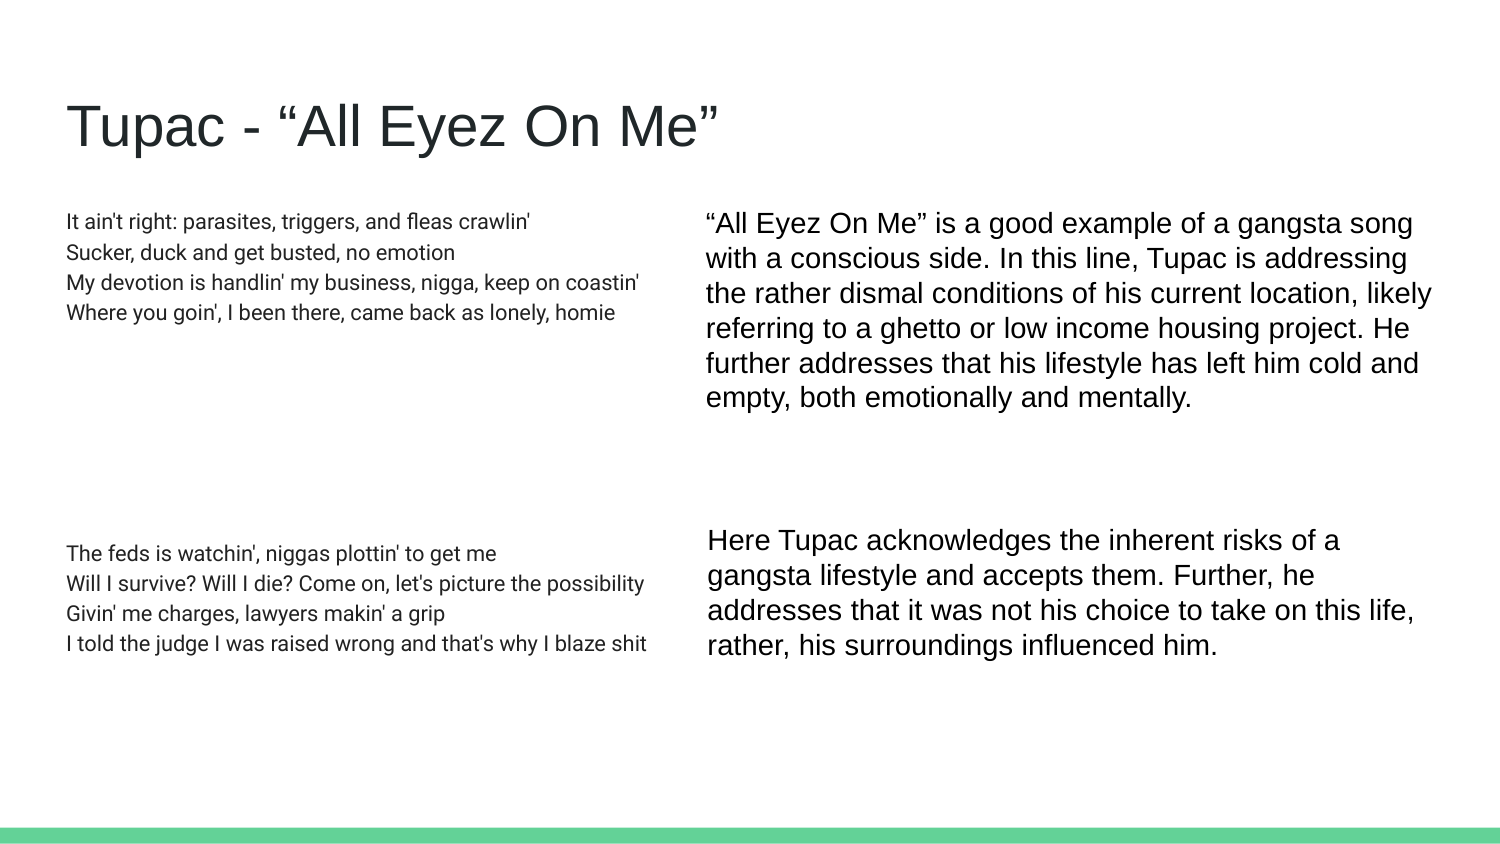

# Tupac - “All Eyez On Me”
It ain't right: parasites, triggers, and fleas crawlin'
Sucker, duck and get busted, no emotion
My devotion is handlin' my business, nigga, keep on coastin'
Where you goin', I been there, came back as lonely, homie

The feds is watchin', niggas plottin' to get me
Will I survive? Will I die? Come on, let's picture the possibility
Givin' me charges, lawyers makin' a grip
I told the judge I was raised wrong and that's why I blaze shit
“All Eyez On Me” is a good example of a gangsta song with a conscious side. In this line, Tupac is addressing the rather dismal conditions of his current location, likely referring to a ghetto or low income housing project. He further addresses that his lifestyle has left him cold and empty, both emotionally and mentally.
Here Tupac acknowledges the inherent risks of a gangsta lifestyle and accepts them. Further, he addresses that it was not his choice to take on this life, rather, his surroundings influenced him.